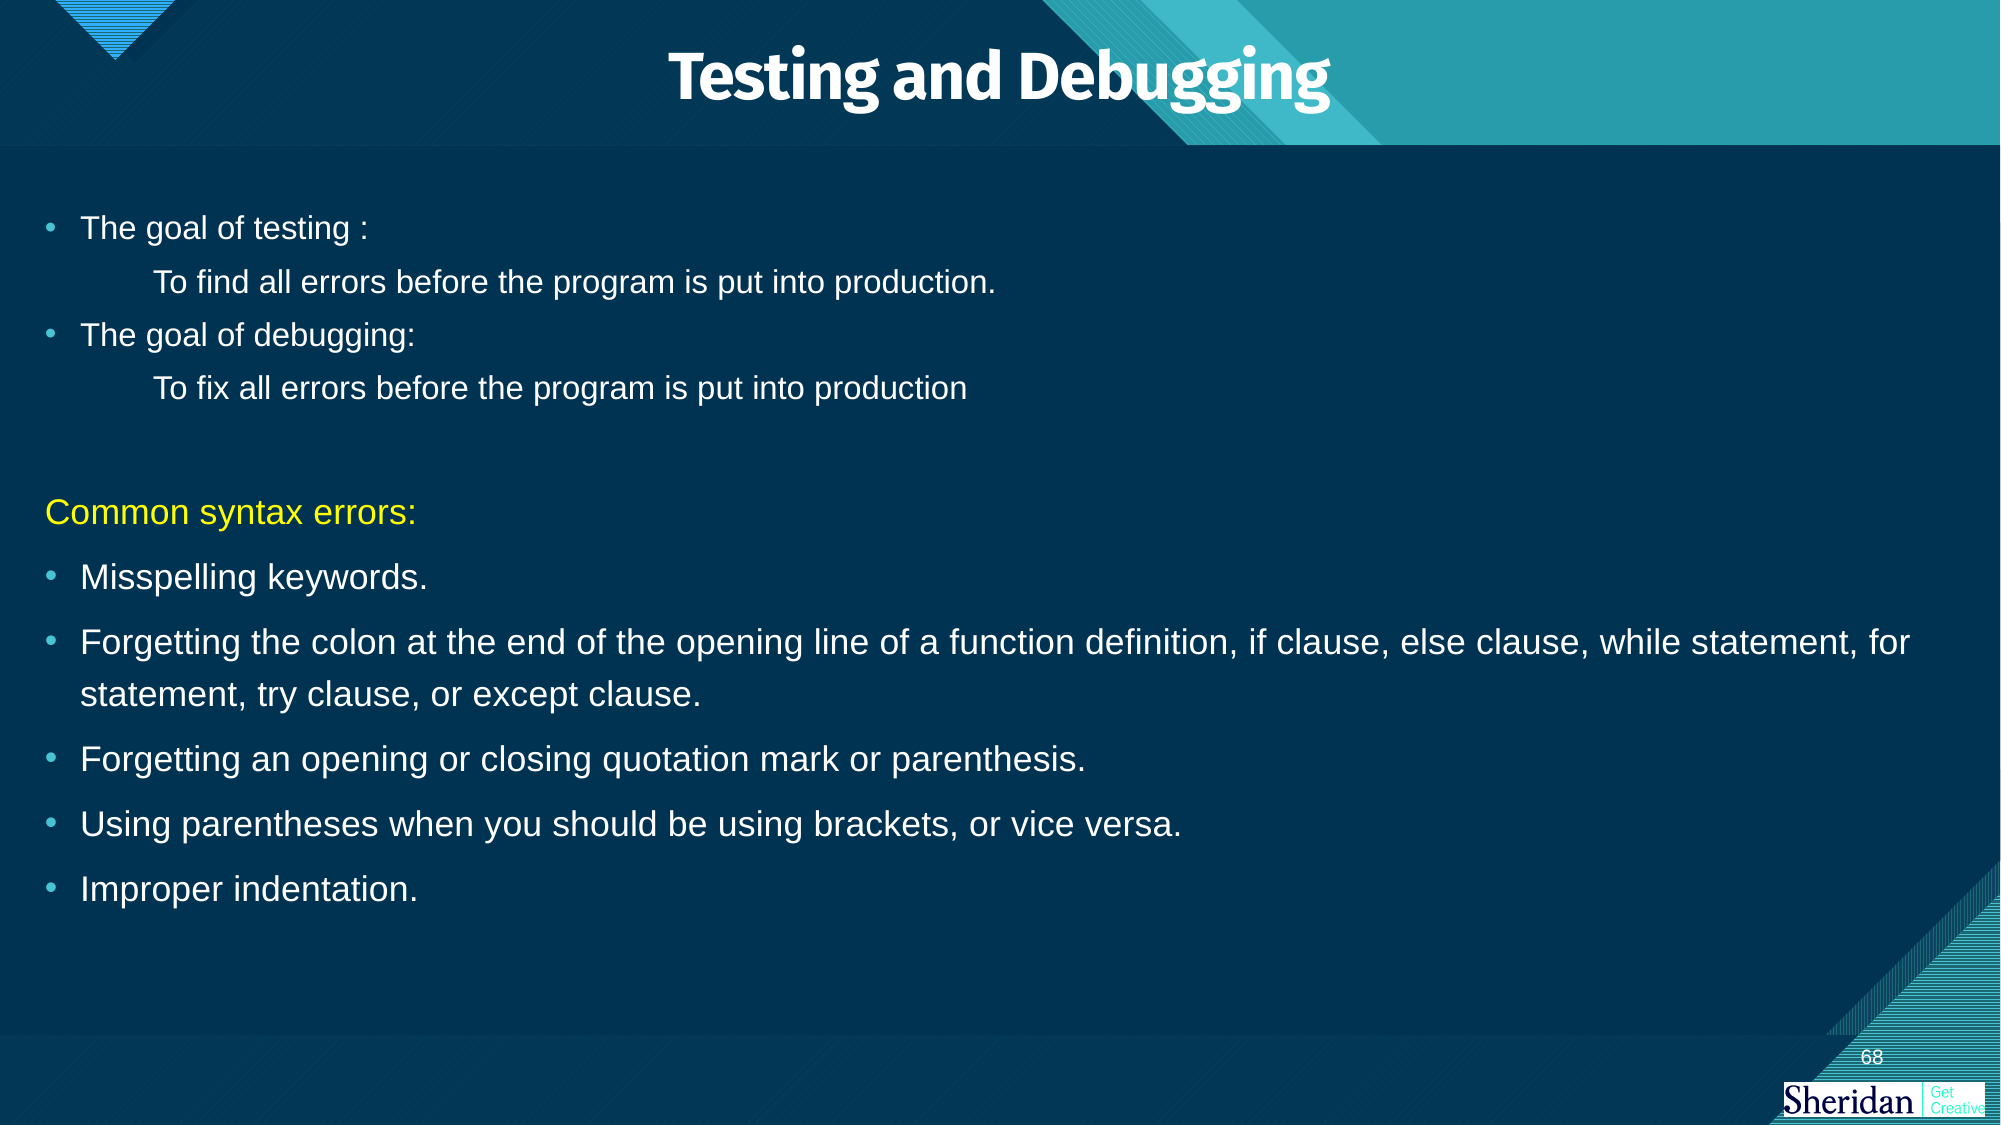

# Testing and Debugging
The goal of testing :
	 To find all errors before the program is put into production.
The goal of debugging:
	 To fix all errors before the program is put into production

Common syntax errors:
Misspelling keywords.
Forgetting the colon at the end of the opening line of a function definition, if clause, else clause, while statement, for statement, try clause, or except clause.
Forgetting an opening or closing quotation mark or parenthesis.
Using parentheses when you should be using brackets, or vice versa.
Improper indentation.

68